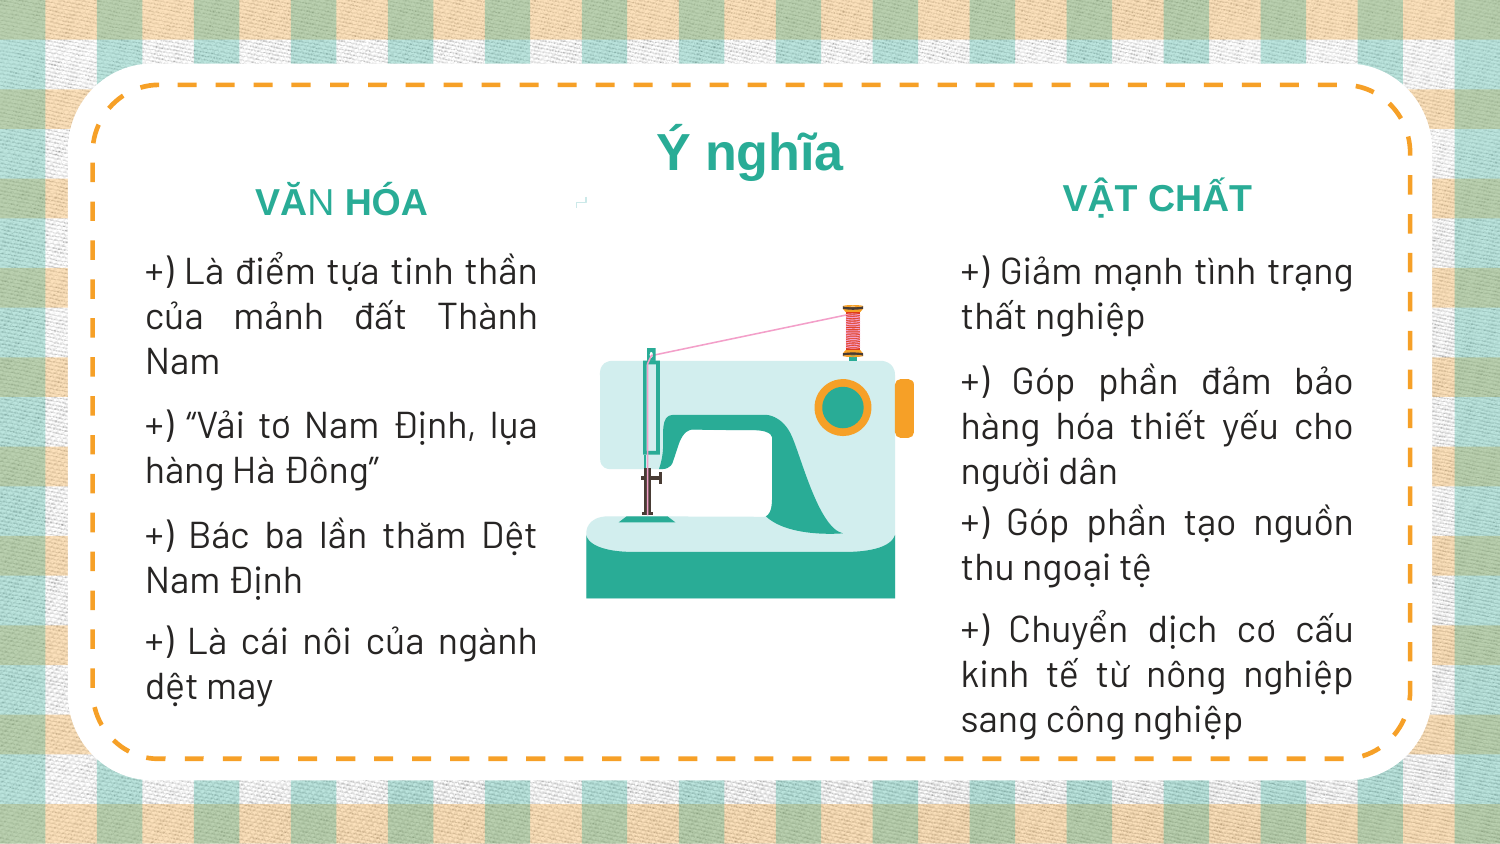

# Ý nghĩa
VẬT CHẤT
VĂN HÓA
+) Là điểm tựa tinh thần của mảnh đất Thành Nam
+) Giảm mạnh tình trạng thất nghiệp

+) Góp phần đảm bảo hàng hóa thiết yếu cho người dân
+) “Vải tơ Nam Định, lụa hàng Hà Đông”
+) Góp phần tạo nguồn thu ngoại tệ
+) Bác ba lần thăm Dệt Nam Định
+) Chuyển dịch cơ cấu kinh tế từ nông nghiệp sang công nghiệp
+) Là cái nôi của ngành dệt may